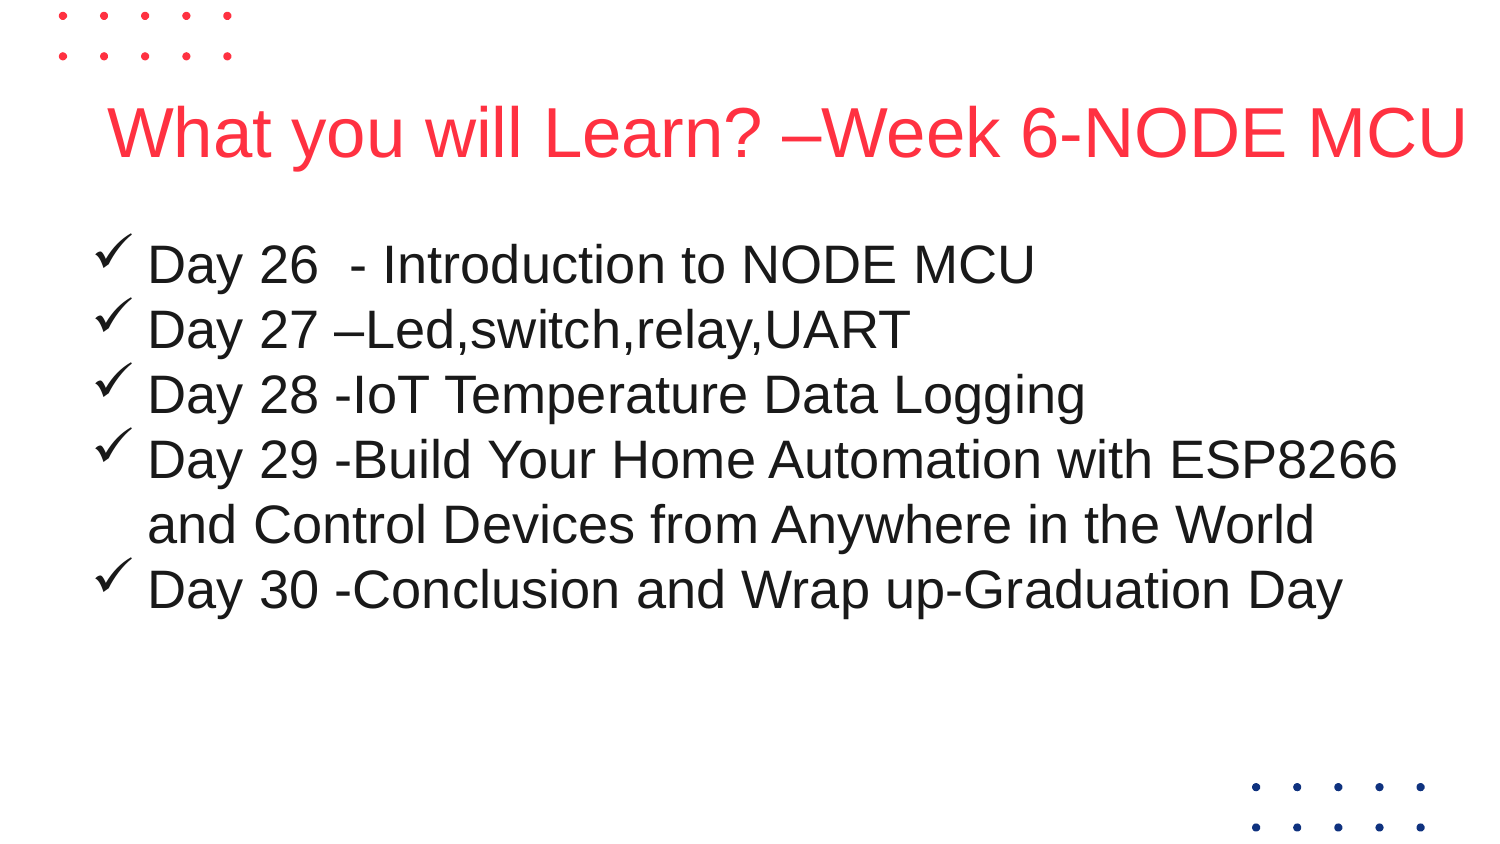

# What you will Learn? –Week 6-NODE MCU
Day 26  - Introduction to NODE MCU
Day 27 –Led,switch,relay,UART
Day 28 -IoT Temperature Data Logging
Day 29 -Build Your Home Automation with ESP8266 and Control Devices from Anywhere in the World
Day 30 -Conclusion and Wrap up-Graduation Day